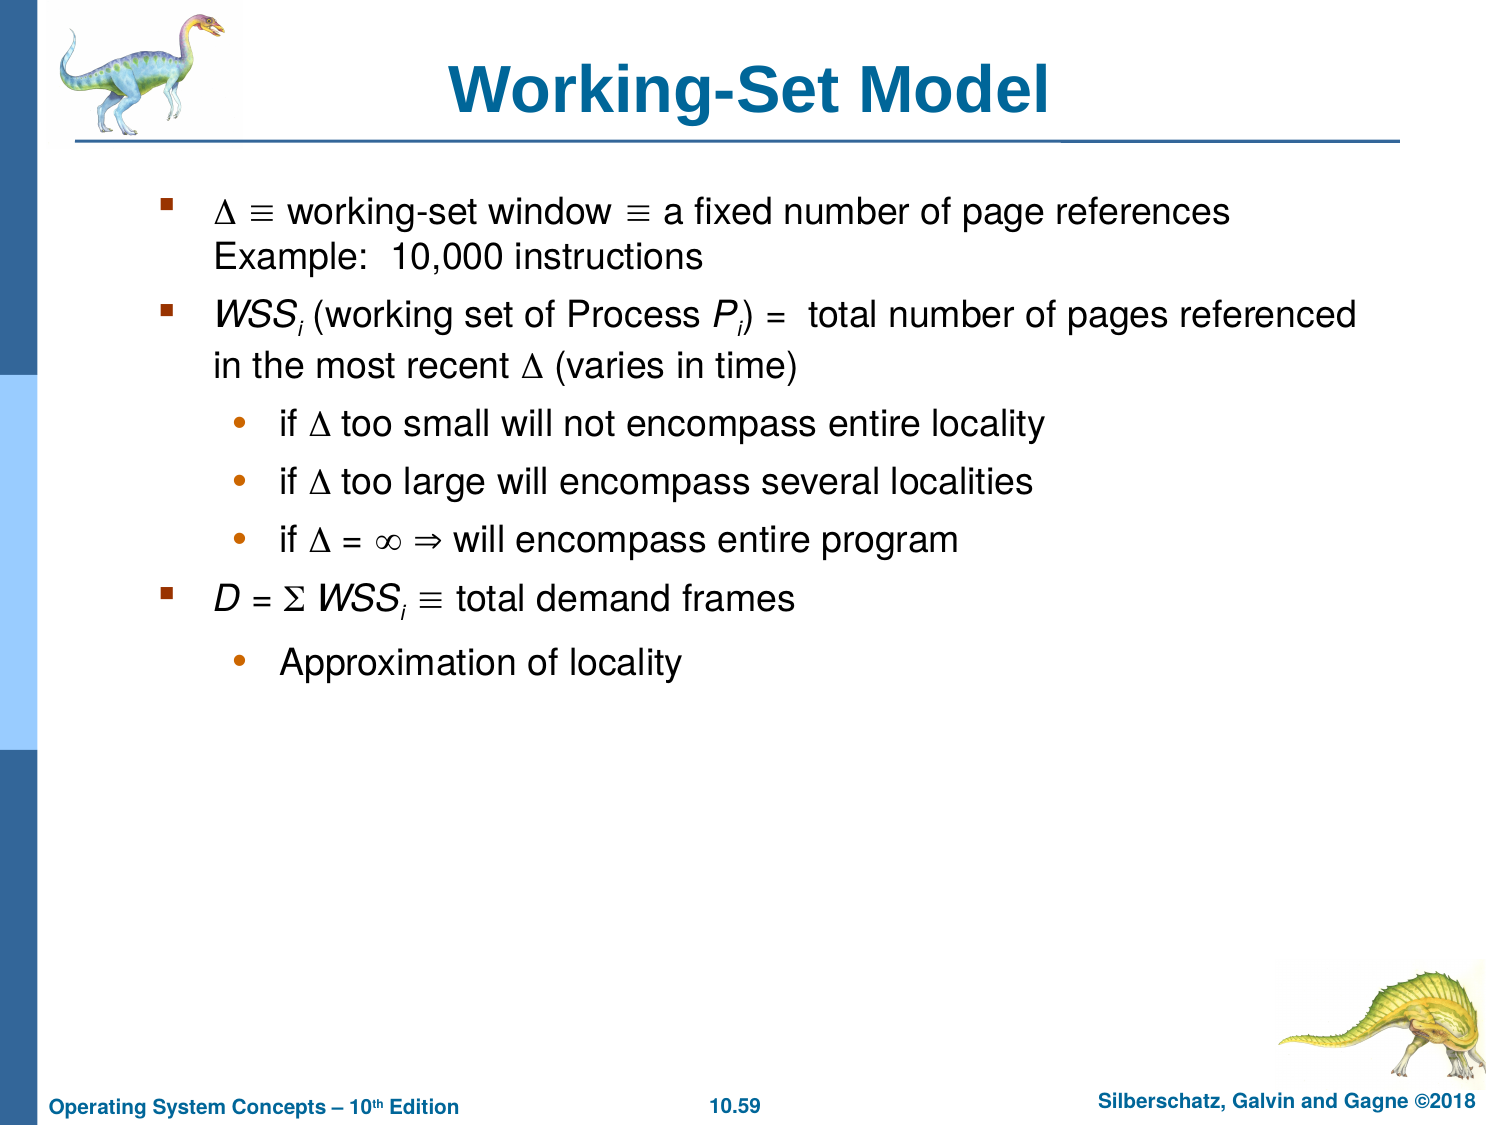

# Working-Set Model
Δ ≡ working-set window ≡ a fixed number of page references
Example:  10,000 instructions
WSSi (working set of Process Pi) =  total number of pages referenced in the most recent Δ (varies in time)
if Δ too small will not encompass entire locality
if Δ too large will encompass several localities
if Δ = ∞ ⇒ will encompass entire program
D = Σ WSSi ≡ total demand frames
Approximation of locality